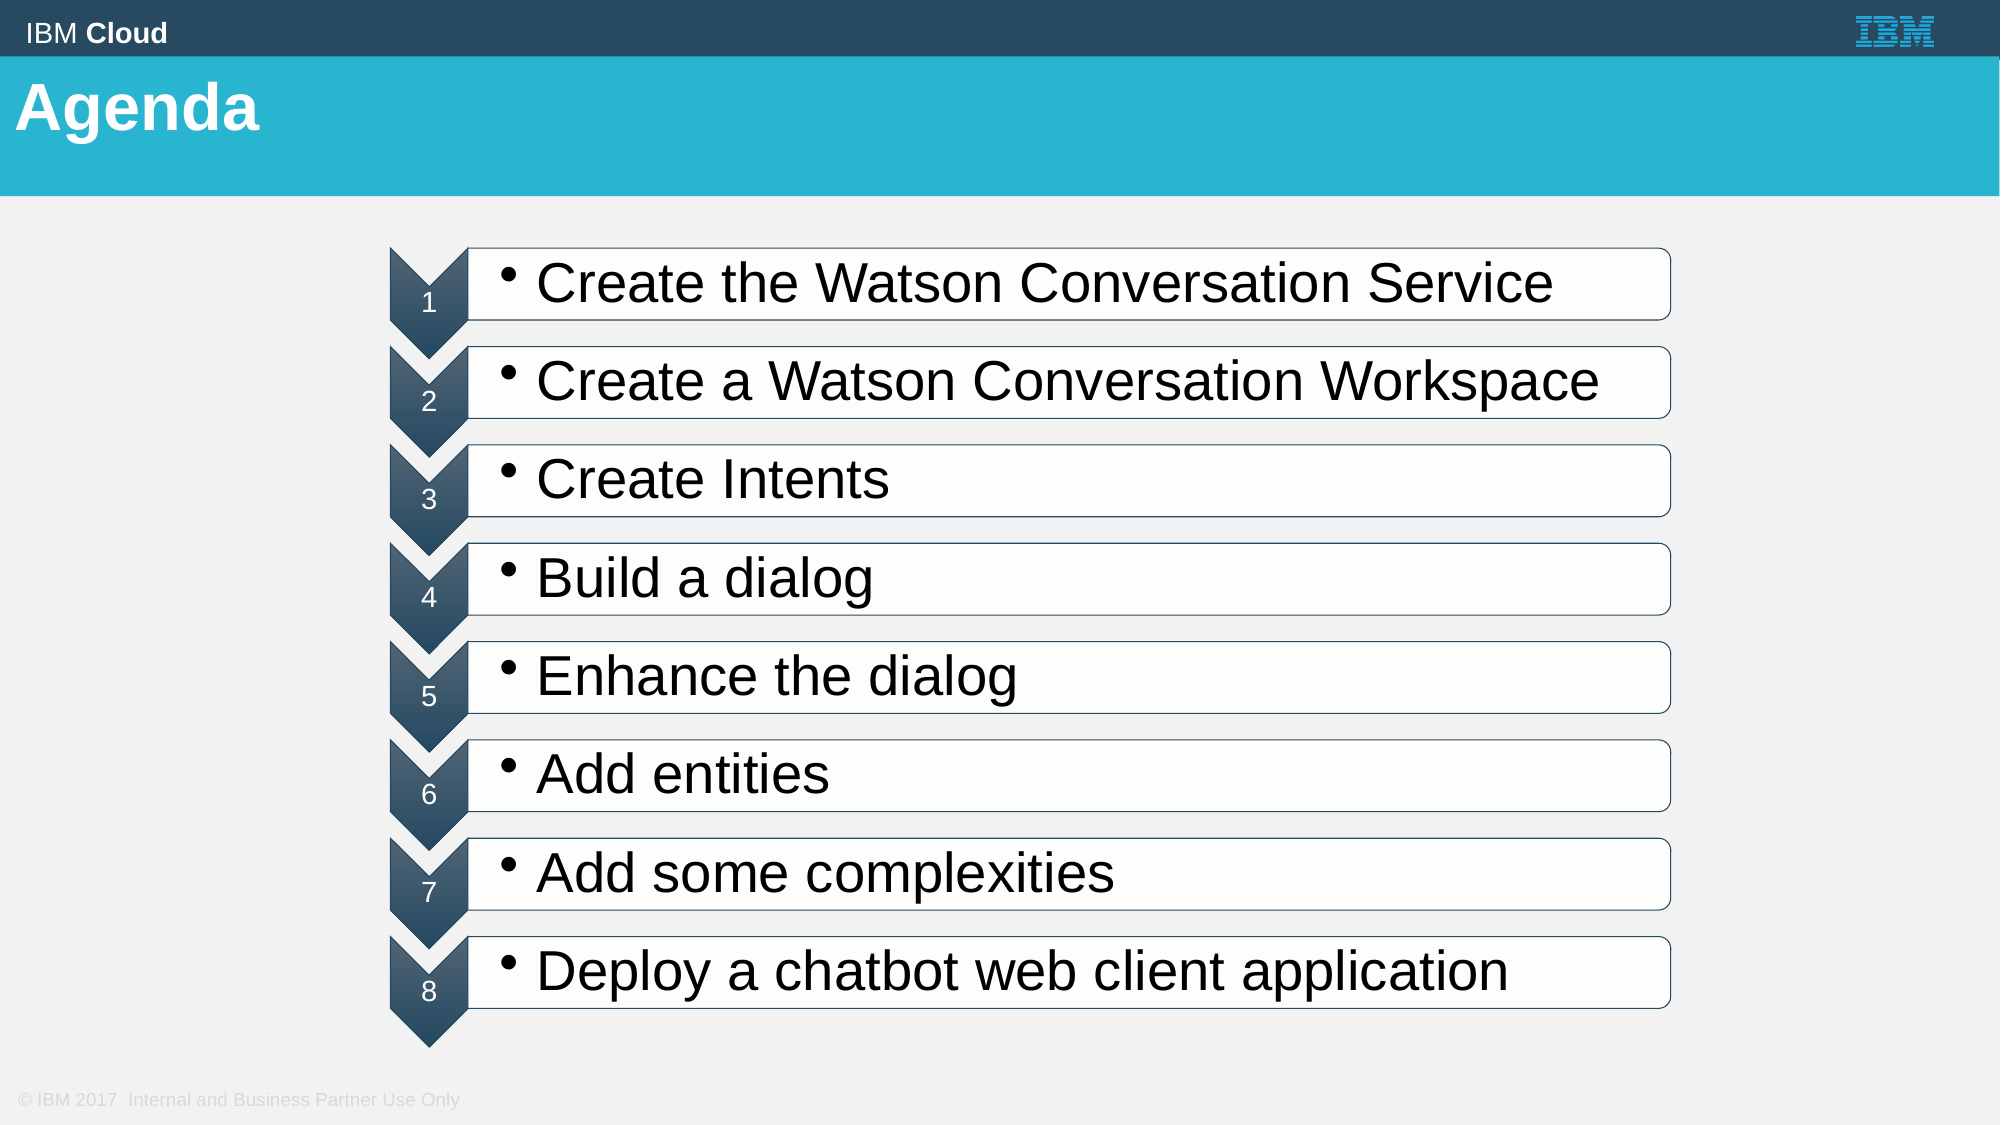

1
Create the Watson Conversation Service
2
Create a Watson Conversation Workspace
3
Create Intents
4
Build a dialog
5
Enhance the dialog
6
Add entities
7
Add some complexities
8
Deploy a chatbot web client application